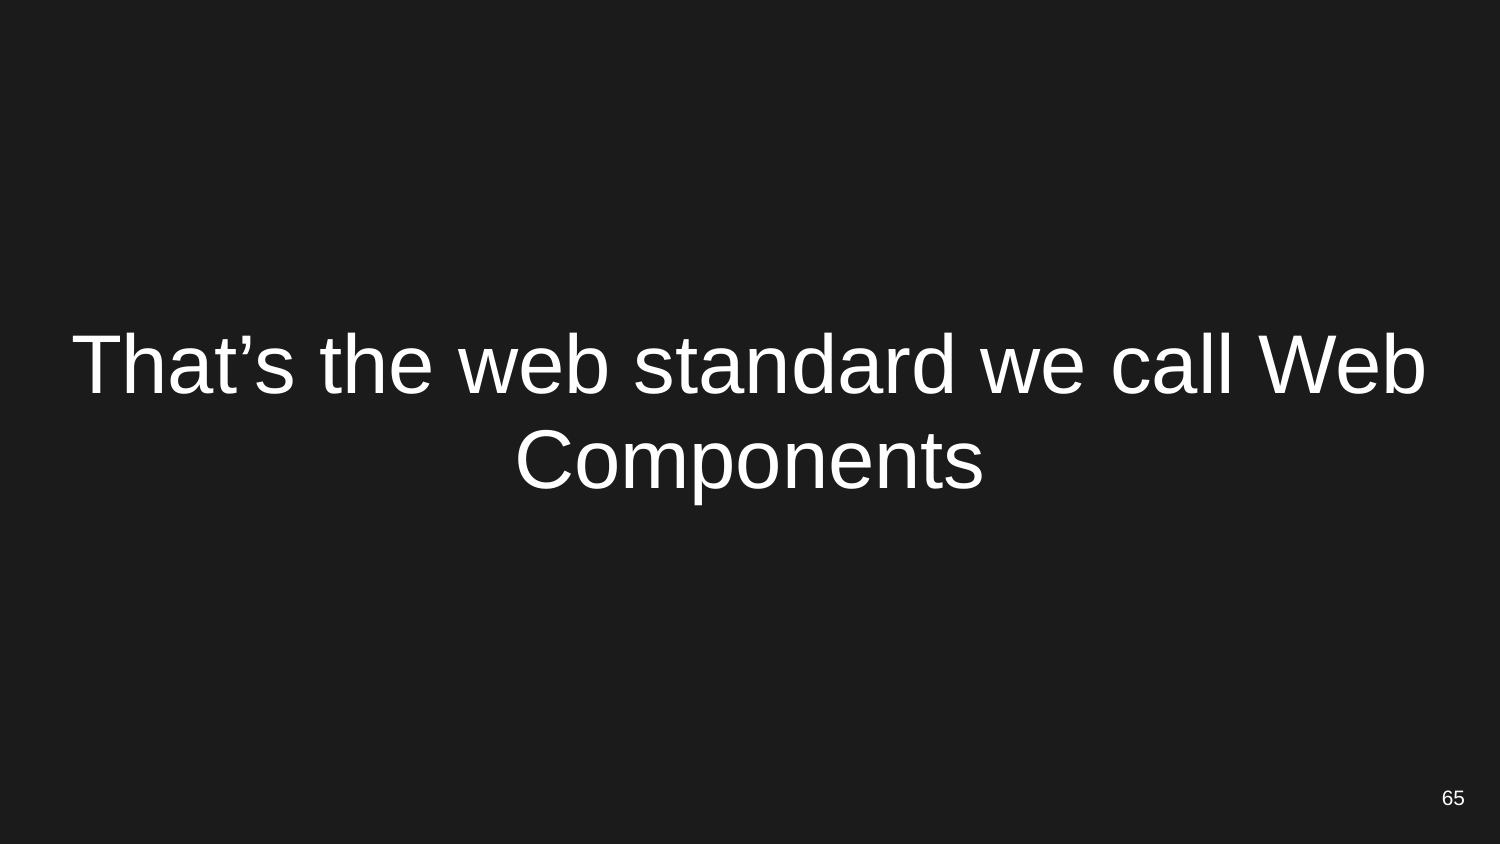

# That’s the web standard we call Web Components
65